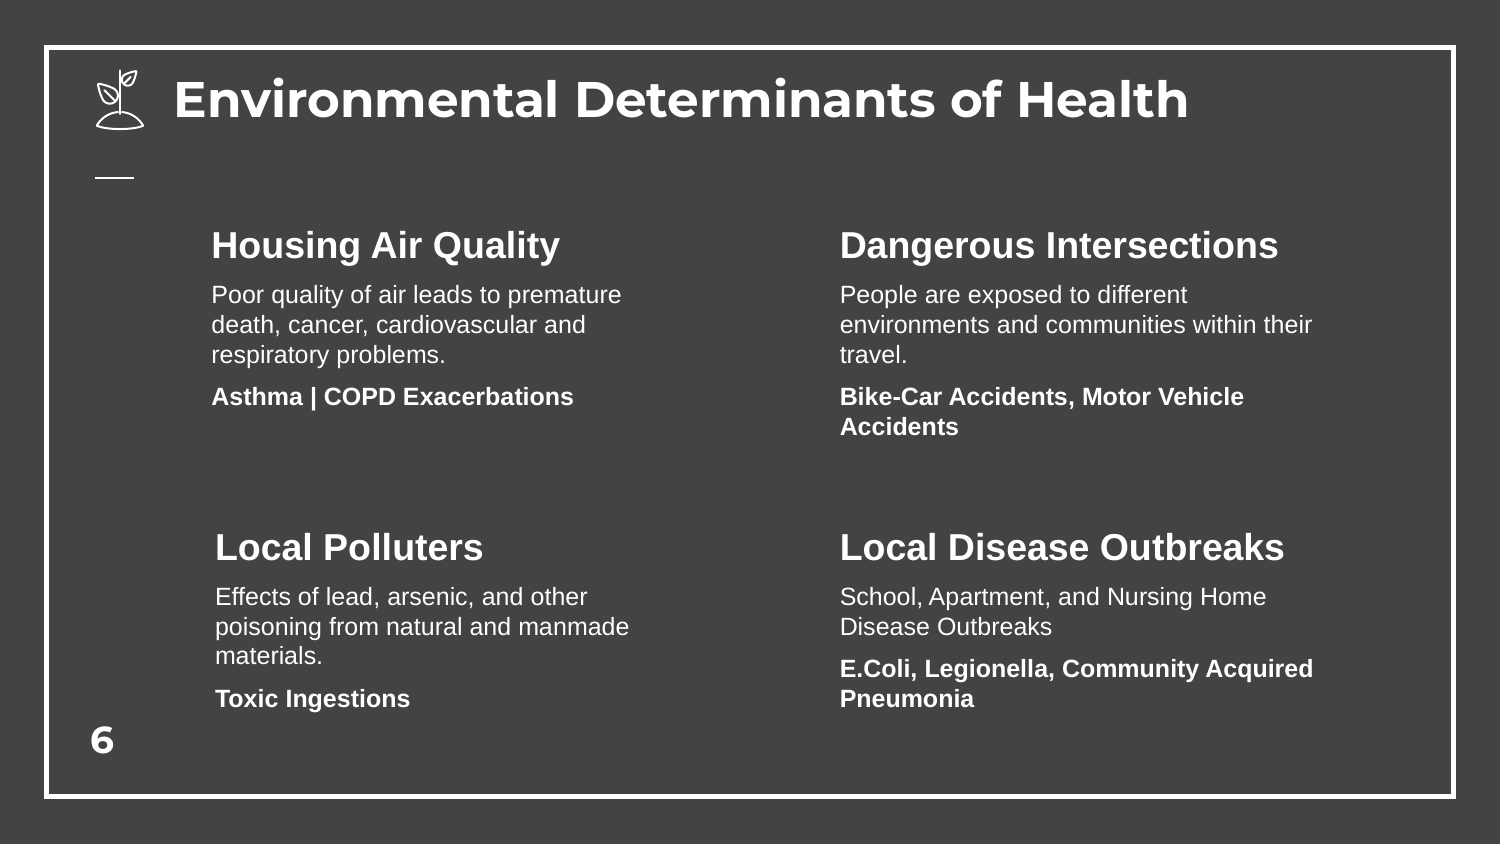

# Environmental Determinants of Health

Housing Air Quality
Poor quality of air leads to premature death, cancer, cardiovascular and respiratory problems.
Asthma | COPD Exacerbations
Dangerous Intersections
People are exposed to different environments and communities within their travel.
Bike-Car Accidents, Motor Vehicle Accidents
Local Polluters
Effects of lead, arsenic, and other poisoning from natural and manmade materials.
Toxic Ingestions
Local Disease Outbreaks
School, Apartment, and Nursing Home Disease Outbreaks
E.Coli, Legionella, Community Acquired Pneumonia
6